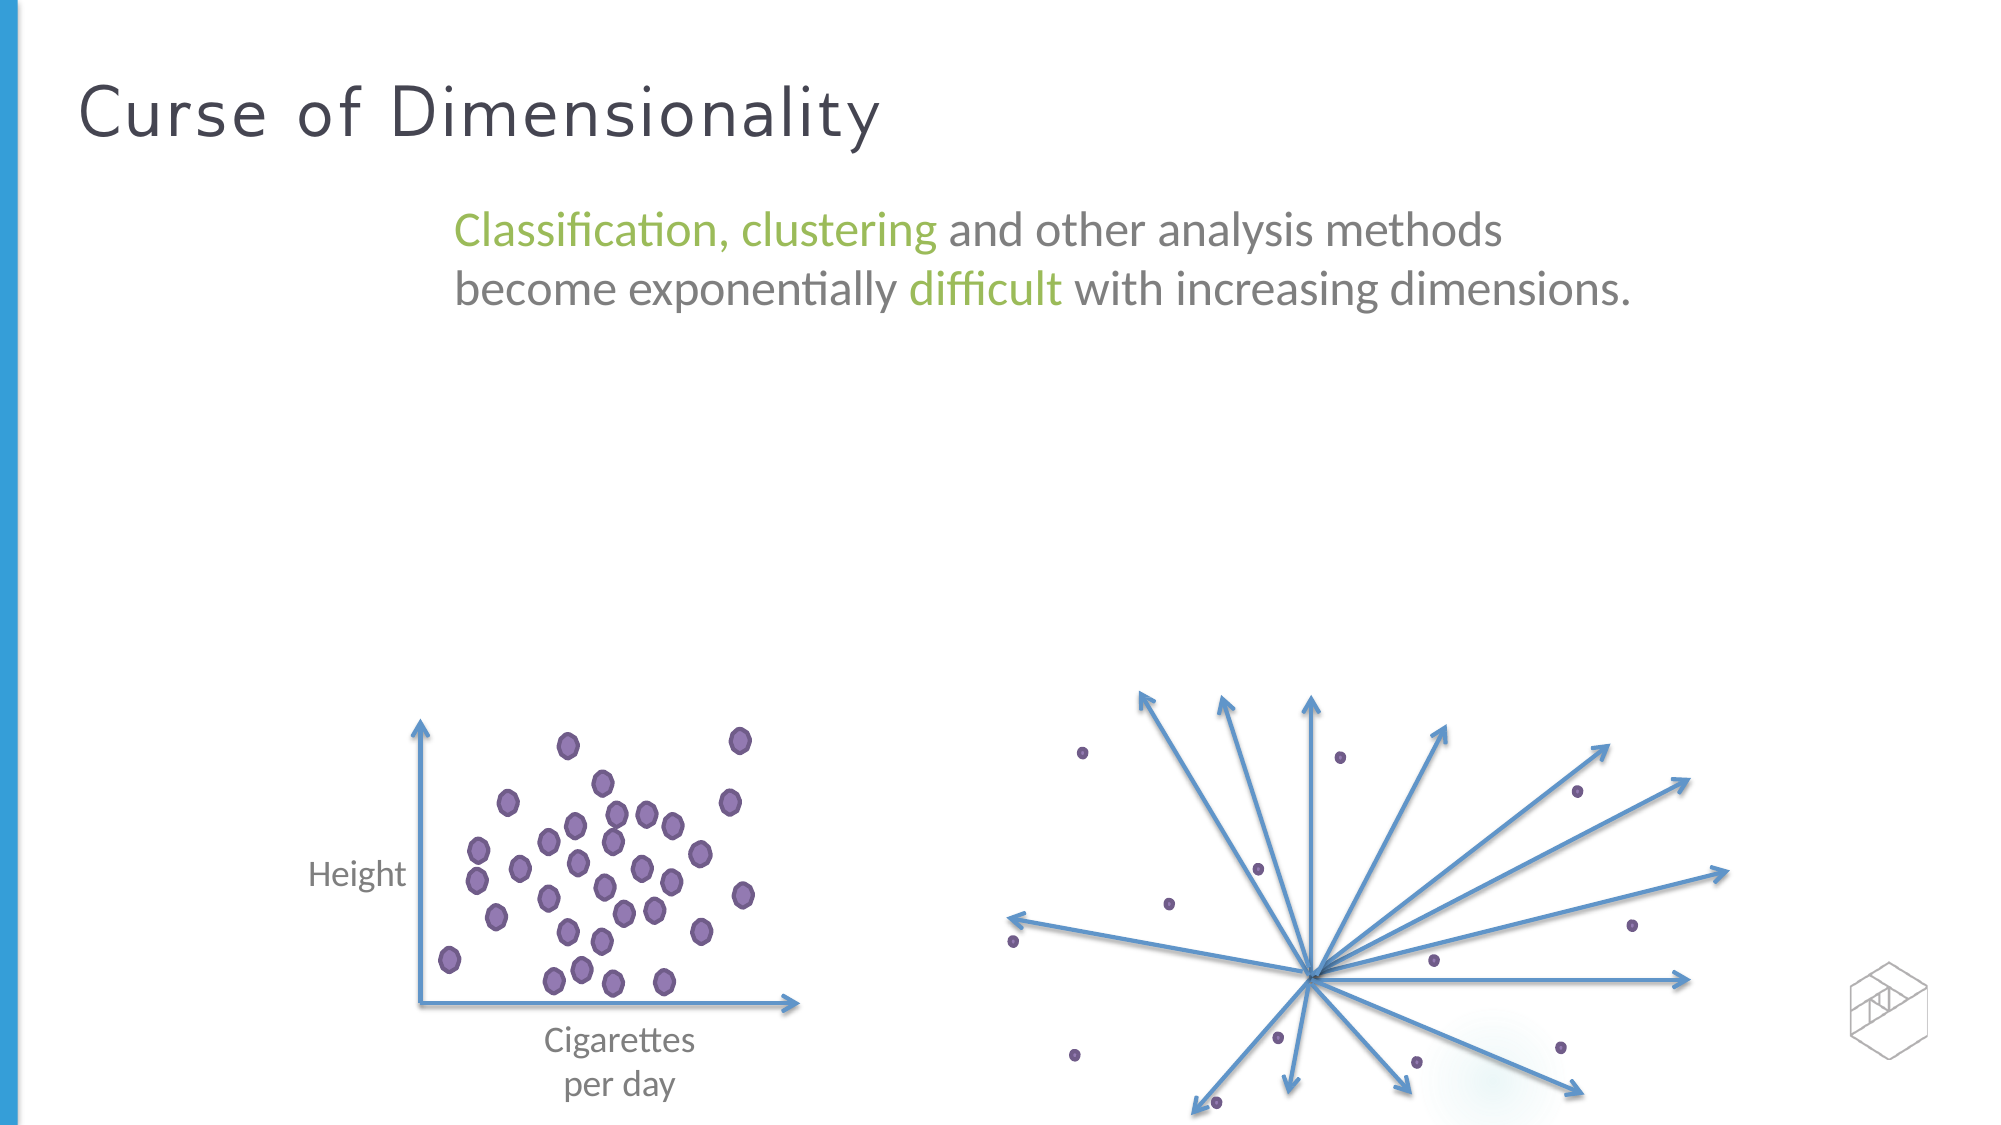

# Curse of Dimensionality
Classification, clustering and other analysis methods become exponentially diﬃcult with increasing dimensions.

Height

Cigarettes per day